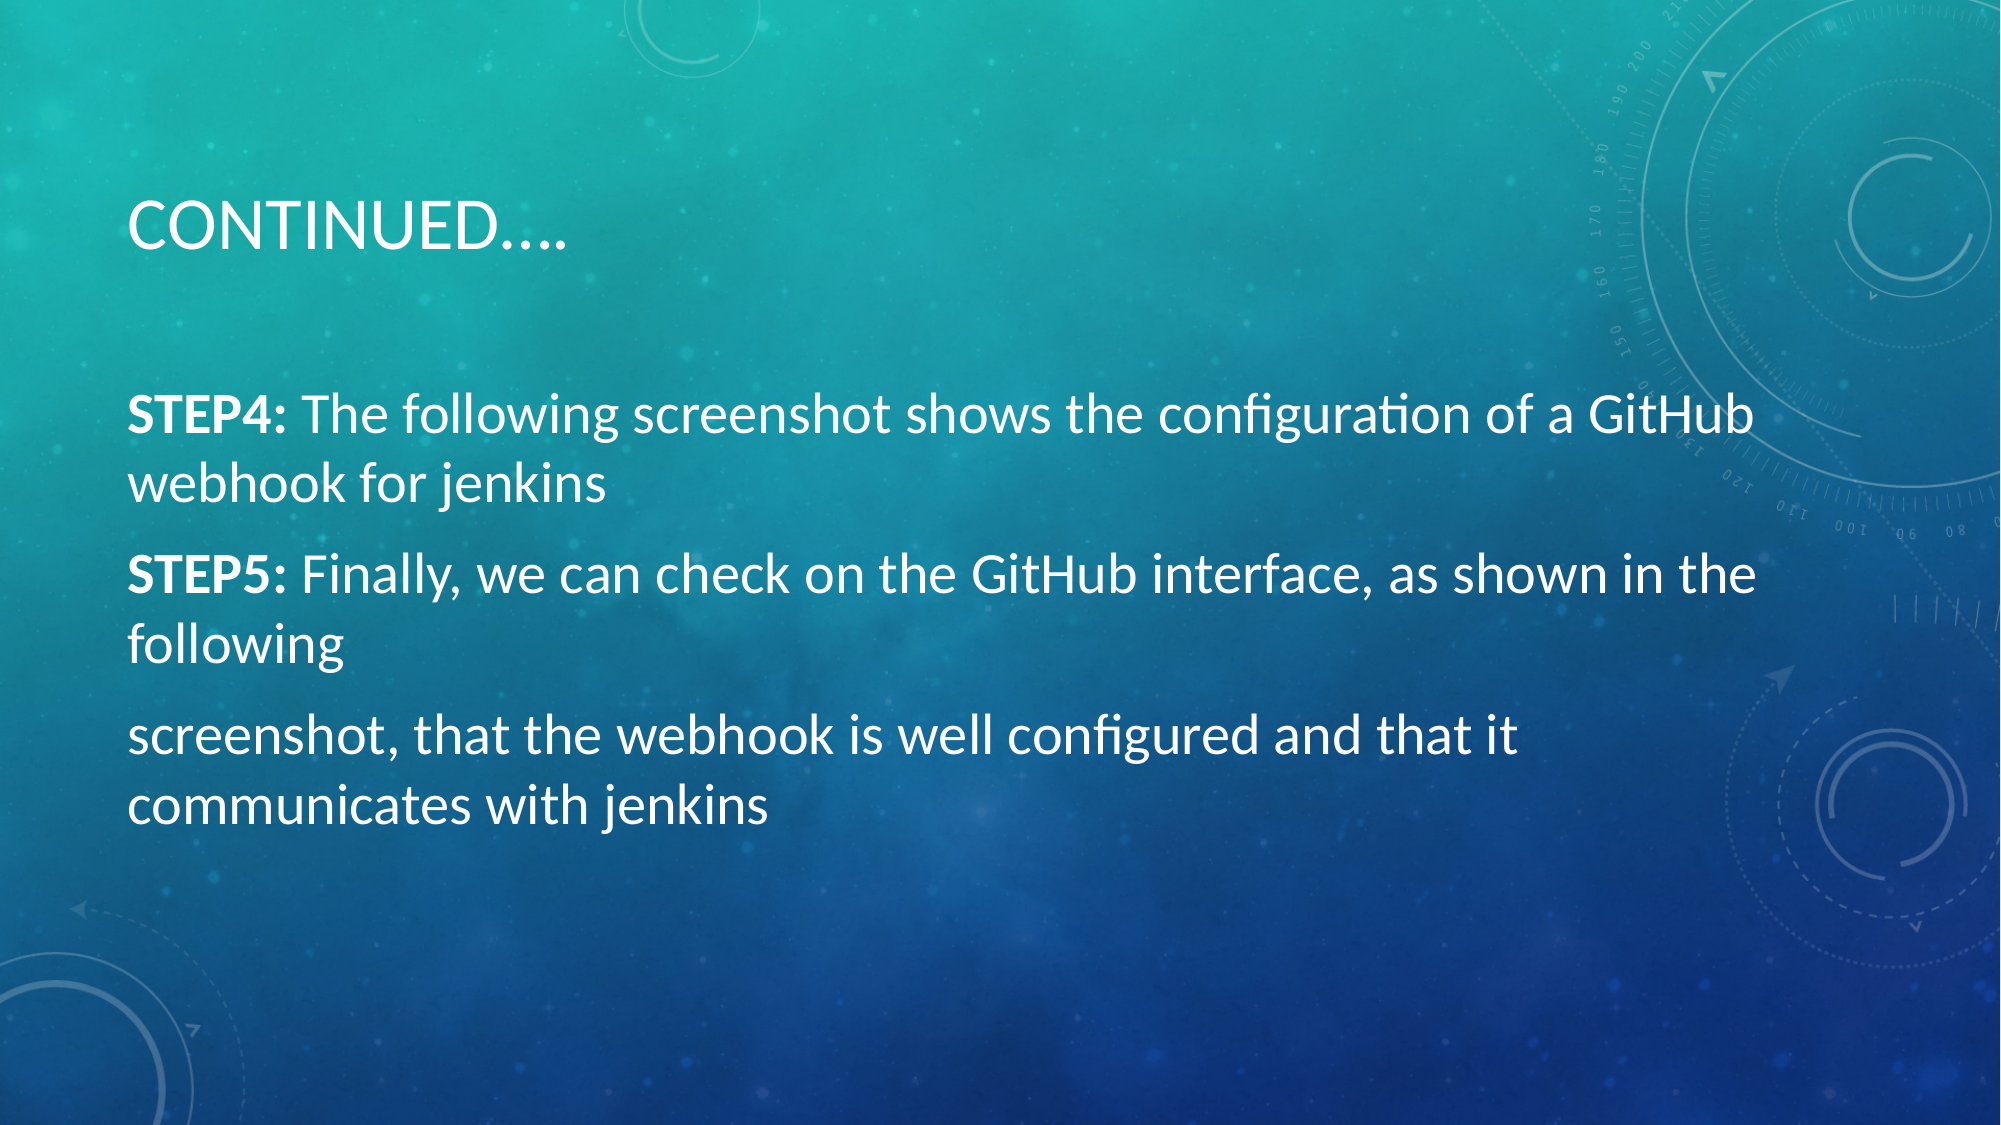

# Continued….
STEP4: The following screenshot shows the configuration of a GitHub webhook for jenkins
STEP5: Finally, we can check on the GitHub interface, as shown in the following
screenshot, that the webhook is well configured and that it communicates with jenkins